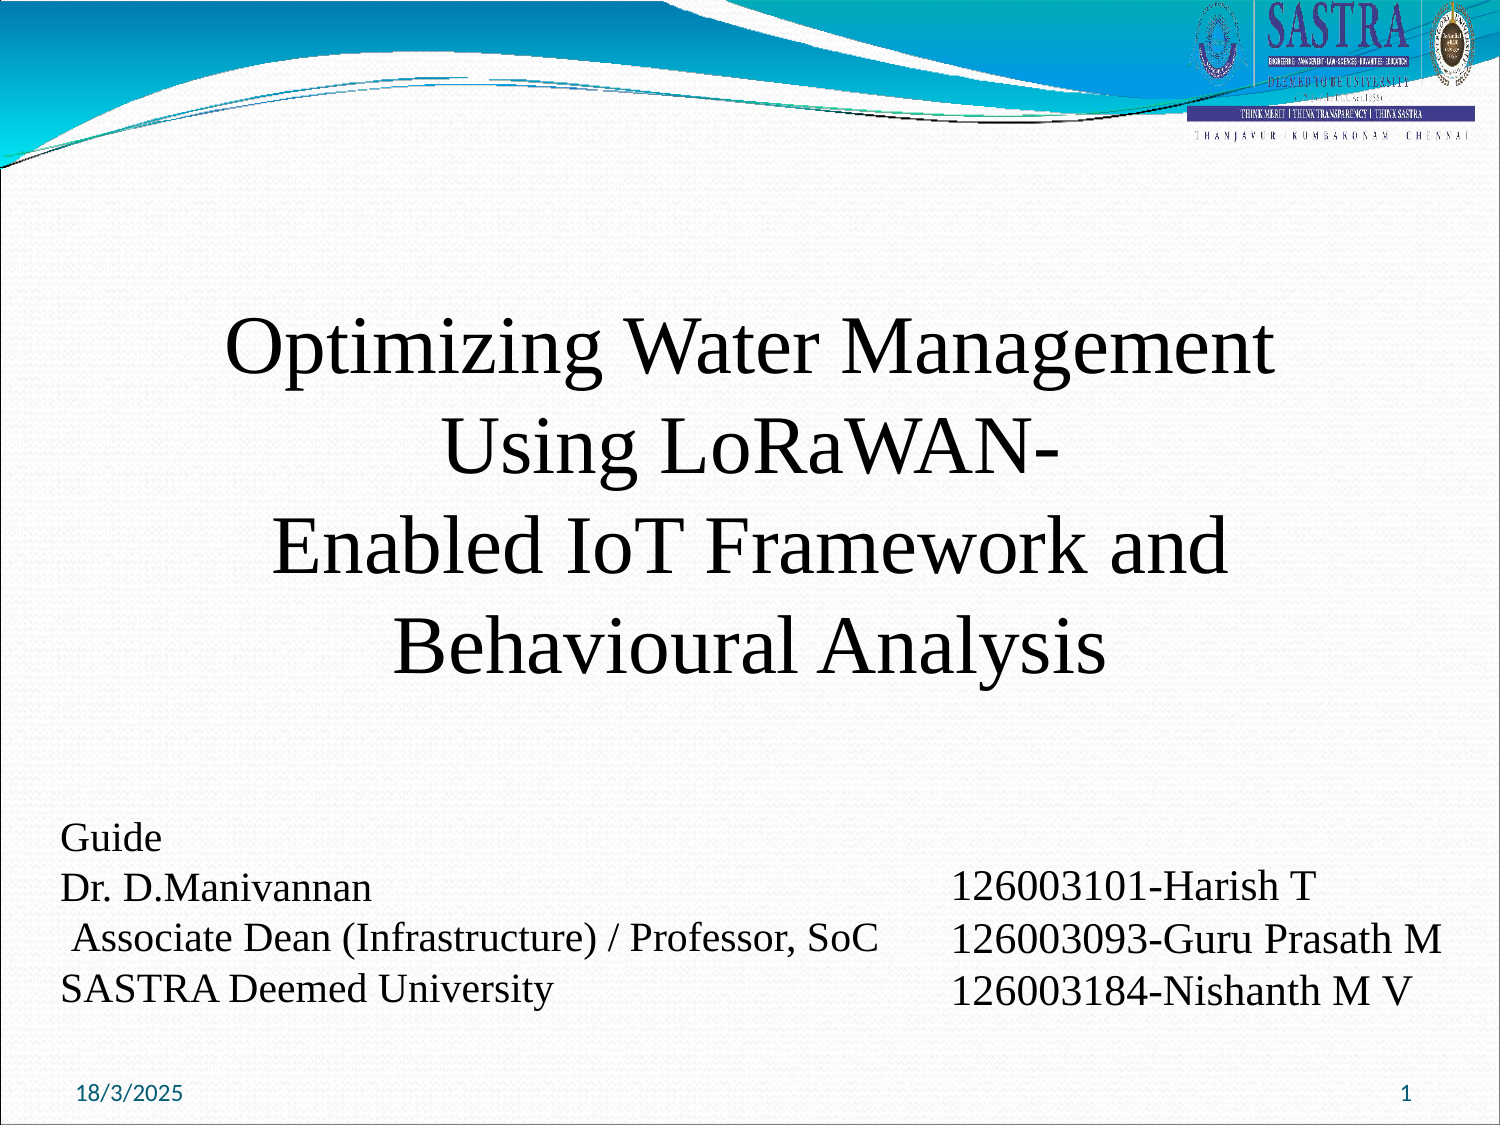

# Optimizing Water Management Using LoRaWAN-
Enabled IoT Framework and Behavioural Analysis
Guide
Dr. D.Manivannan
 Associate Dean (Infrastructure) / Professor, SoC
SASTRA Deemed University

 126003101-Harish T
 126003093-Guru Prasath M
 126003184-Nishanth M V
1
18/3/2025